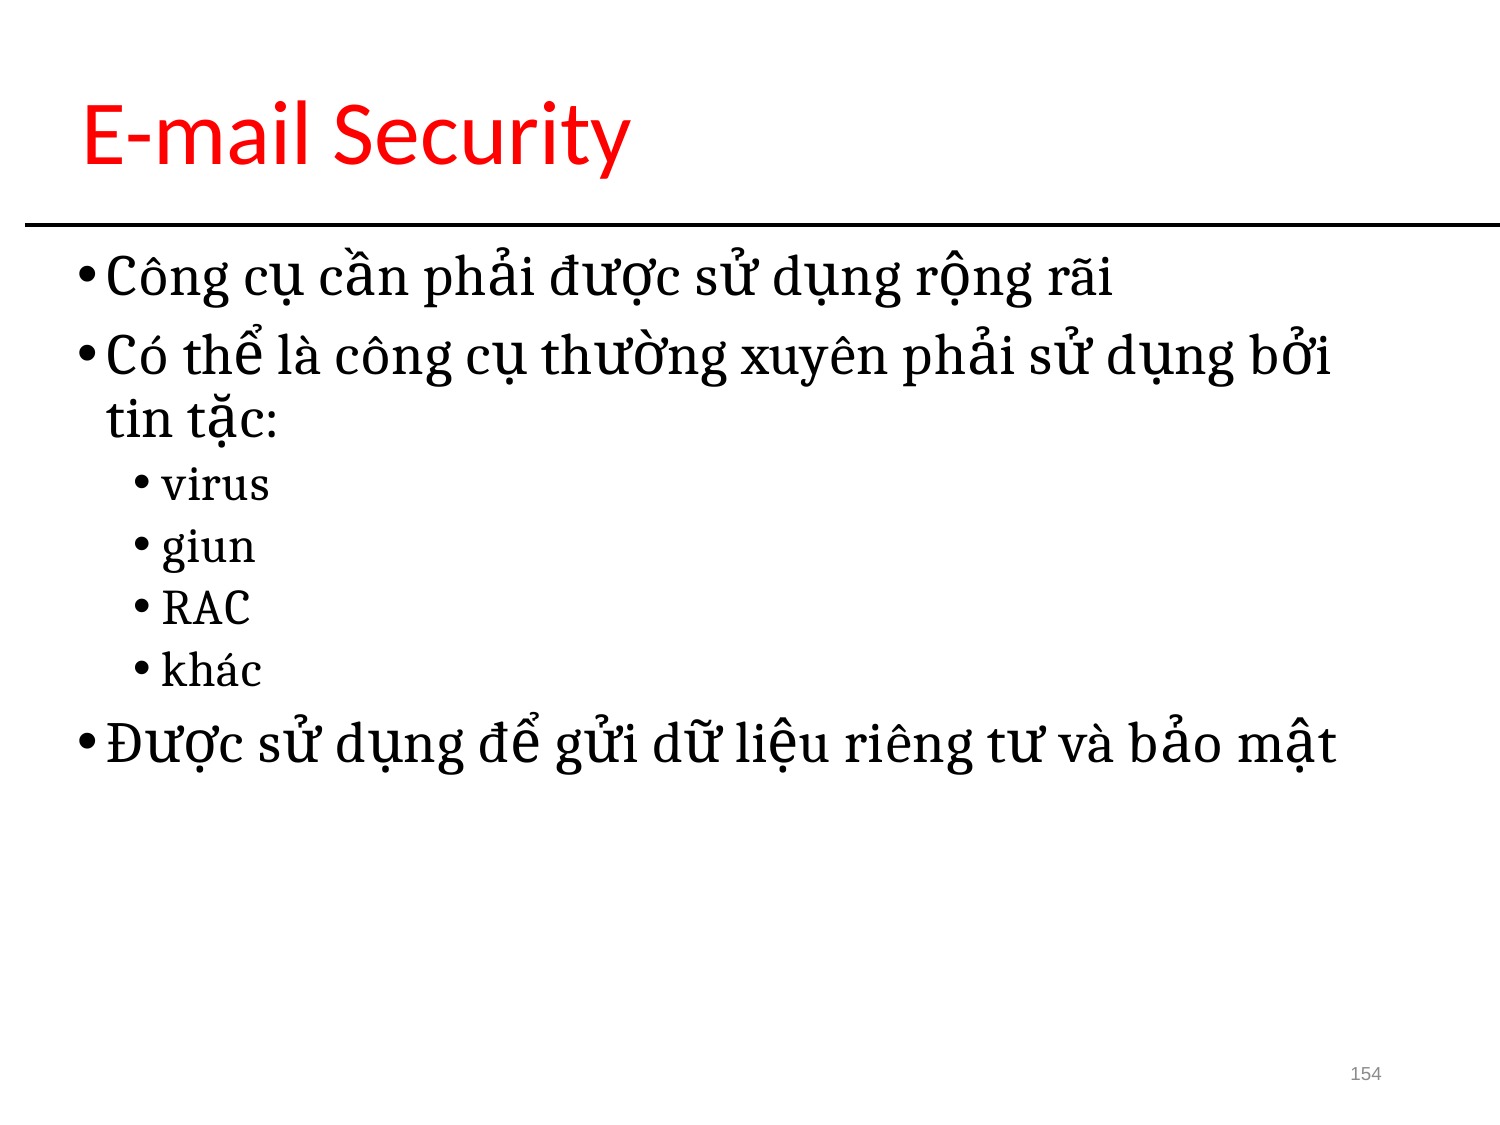

# E-mail Security
Công cụ cần phải được sử dụng rộng rãi
Có thể là công cụ thường xuyên phải sử dụng bởi tin tặc:
virus
giun
RAC
khác
Được sử dụng để gửi dữ liệu riêng tư và bảo mật
154